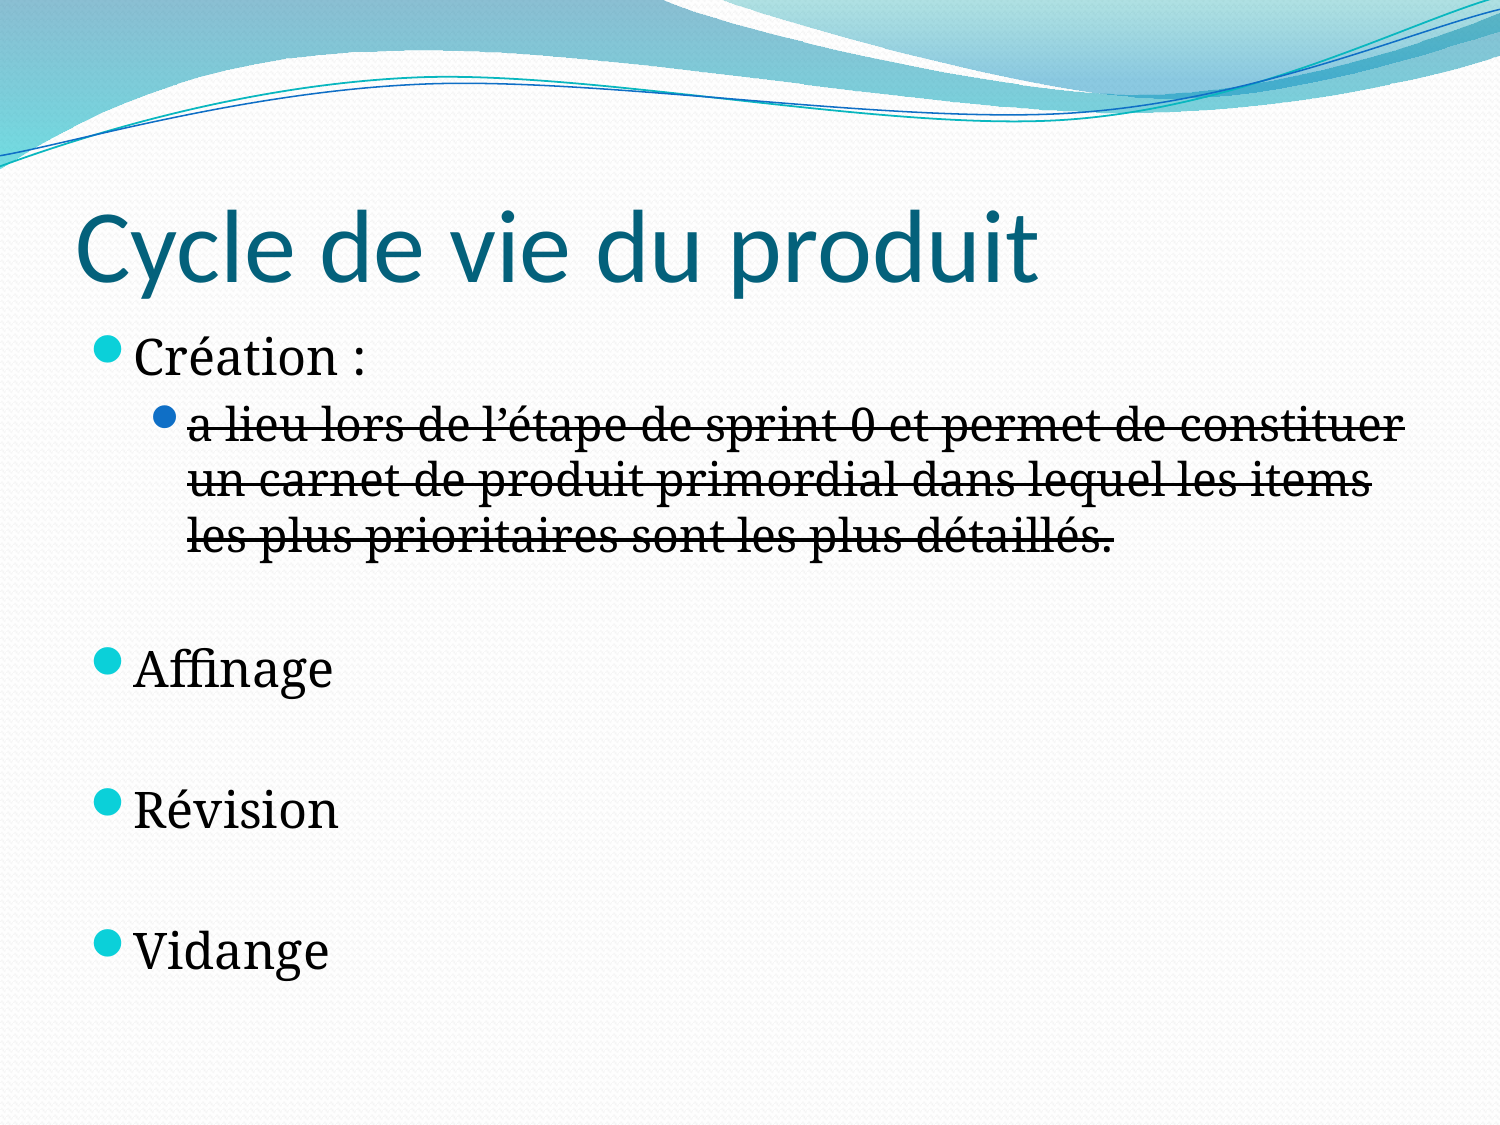

# Cycle de vie du produit
Création :
a lieu lors de l’étape de sprint 0 et permet de constituer un carnet de produit primordial dans lequel les items les plus prioritaires sont les plus détaillés.

Affinage

Révision

Vidange